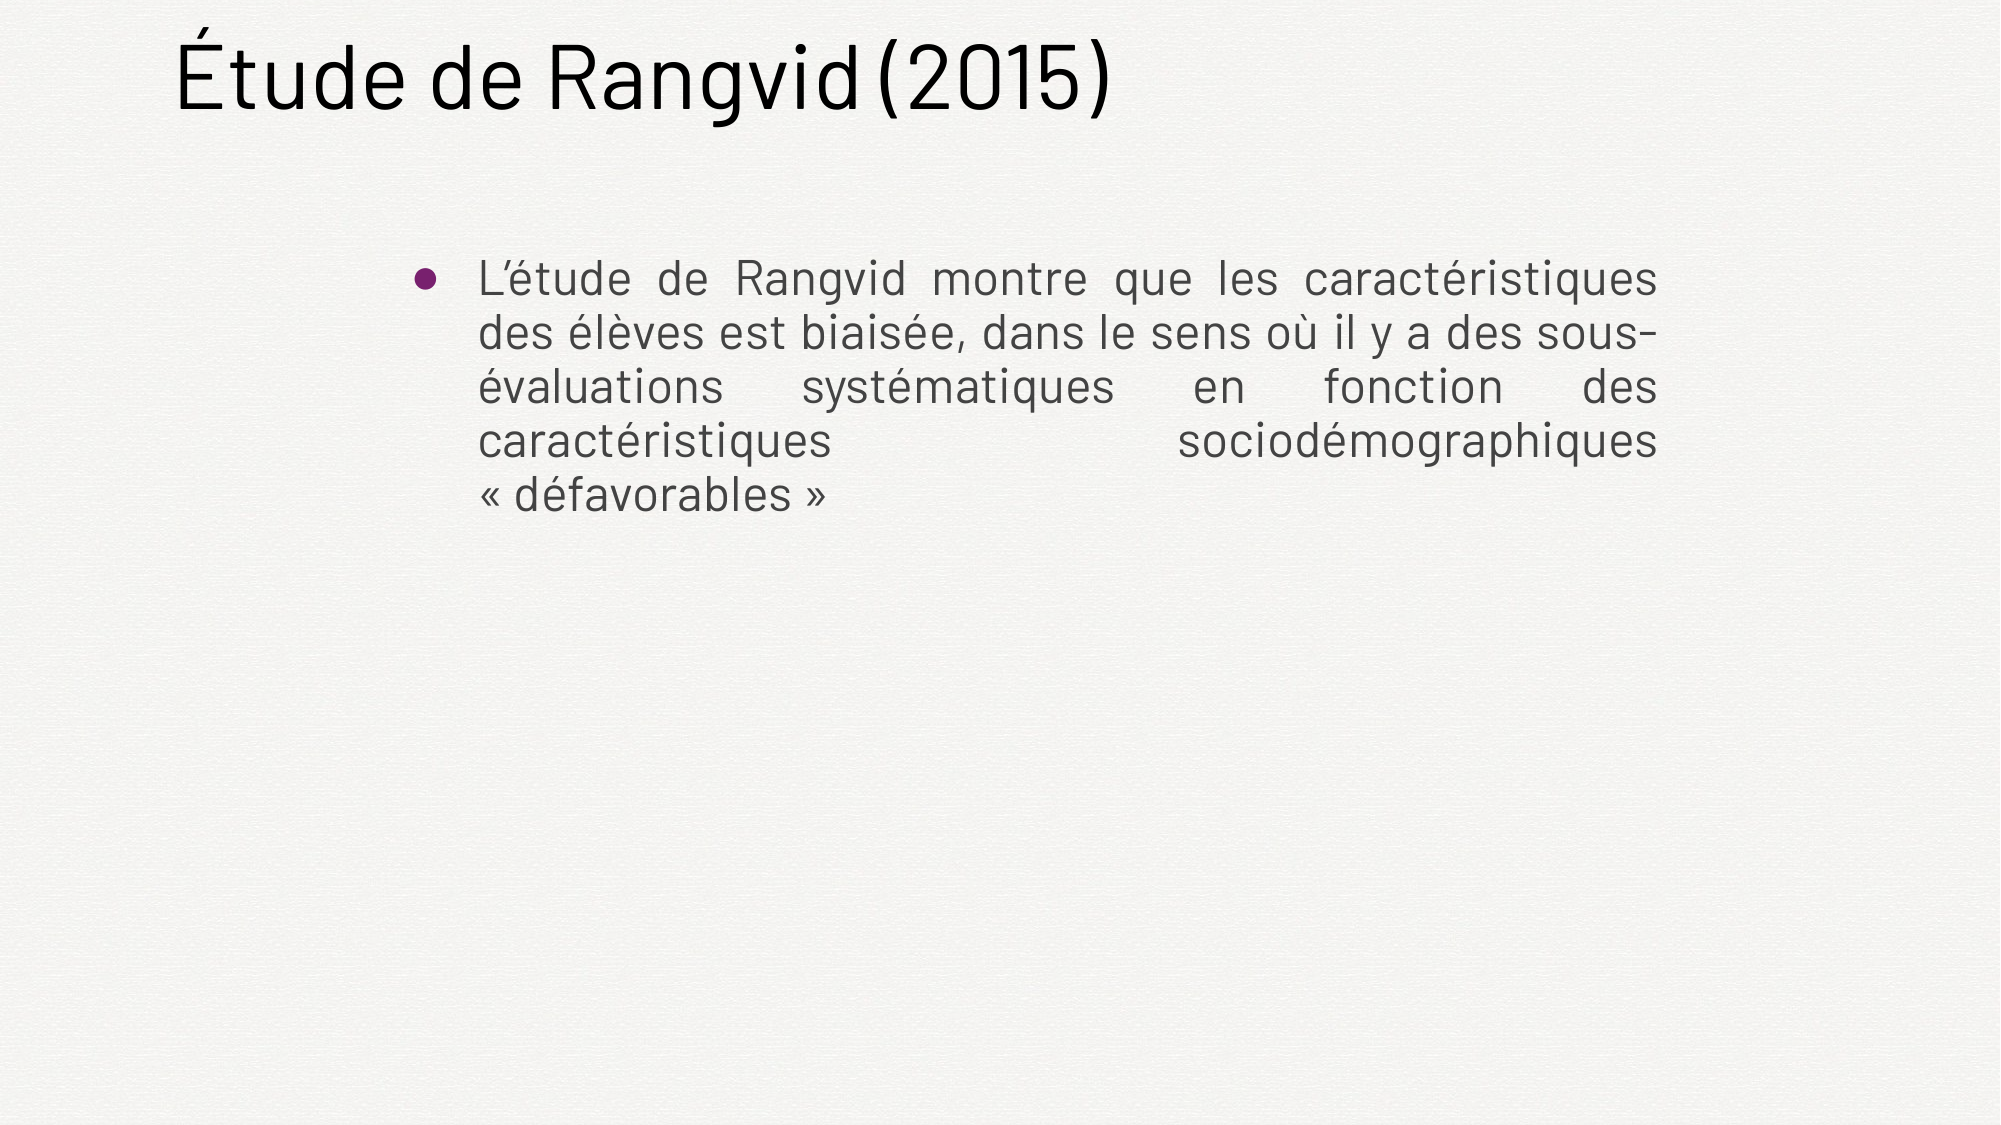

# Étude de Rangvid (2015)
L’étude de Rangvid montre que les caractéristiques des élèves est biaisée, dans le sens où il y a des sous-évaluations systématiques en fonction des caractéristiques sociodémographiques « défavorables »